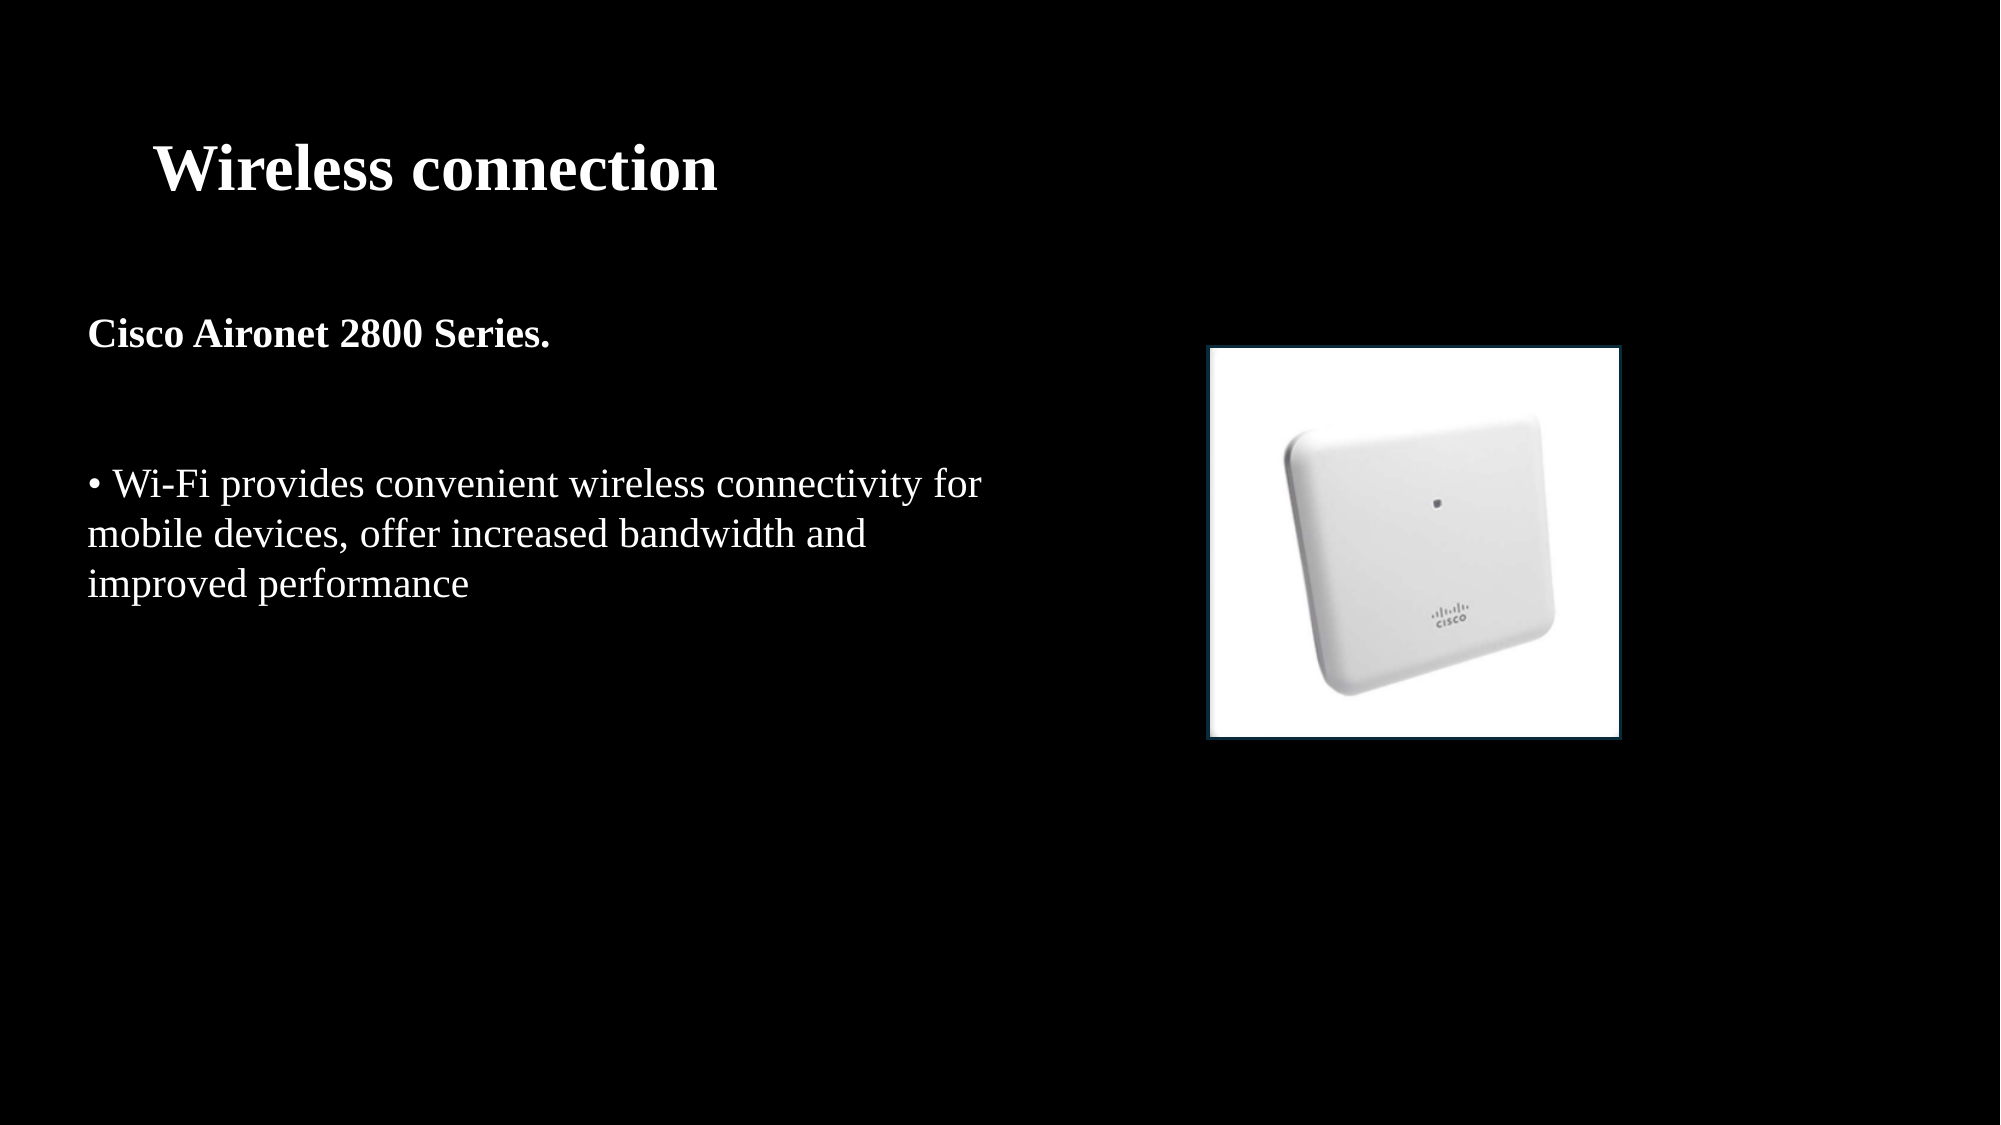

# Wireless connection
Cisco Aironet 2800 Series.

• Wi-Fi provides convenient wireless connectivity for mobile devices, offer increased bandwidth and improved performance